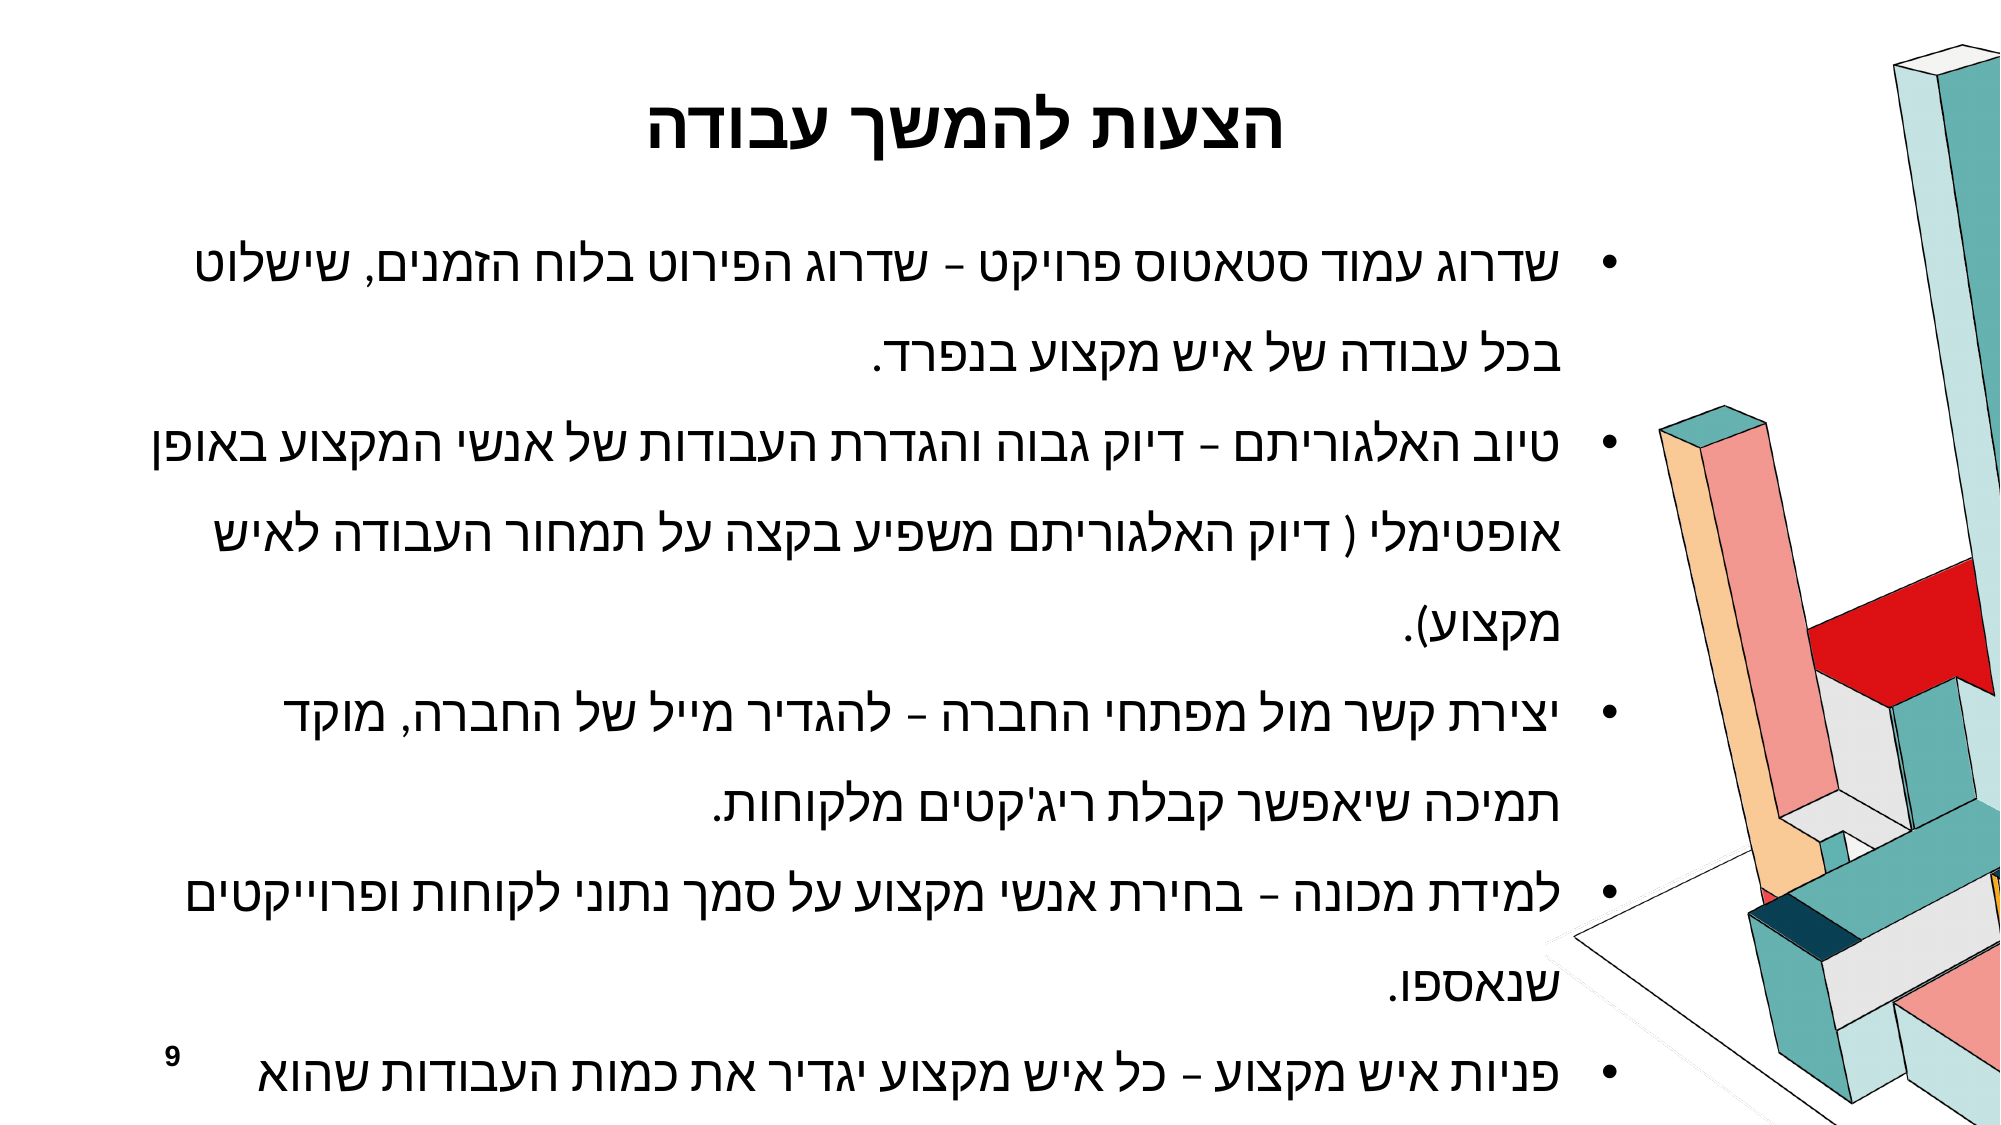

הצעות להמשך עבודה
שדרוג עמוד סטאטוס פרויקט – שדרוג הפירוט בלוח הזמנים, שישלוט בכל עבודה של איש מקצוע בנפרד.
טיוב האלגוריתם – דיוק גבוה והגדרת העבודות של אנשי המקצוע באופן אופטימלי ( דיוק האלגוריתם משפיע בקצה על תמחור העבודה לאיש מקצוע).
יצירת קשר מול מפתחי החברה – להגדיר מייל של החברה, מוקד תמיכה שיאפשר קבלת ריג'קטים מלקוחות.
למידת מכונה – בחירת אנשי מקצוע על סמך נתוני לקוחות ופרוייקטים שנאספו.
פניות איש מקצוע – כל איש מקצוע יגדיר את כמות העבודות שהוא מסוגל לקחת בכל זמן נתון בעת אפיון הפרופיל שלו. (כרגע איש מקצוע יכול להירשם לעבודה בודדת בלבד בכל זמן נתון).
9